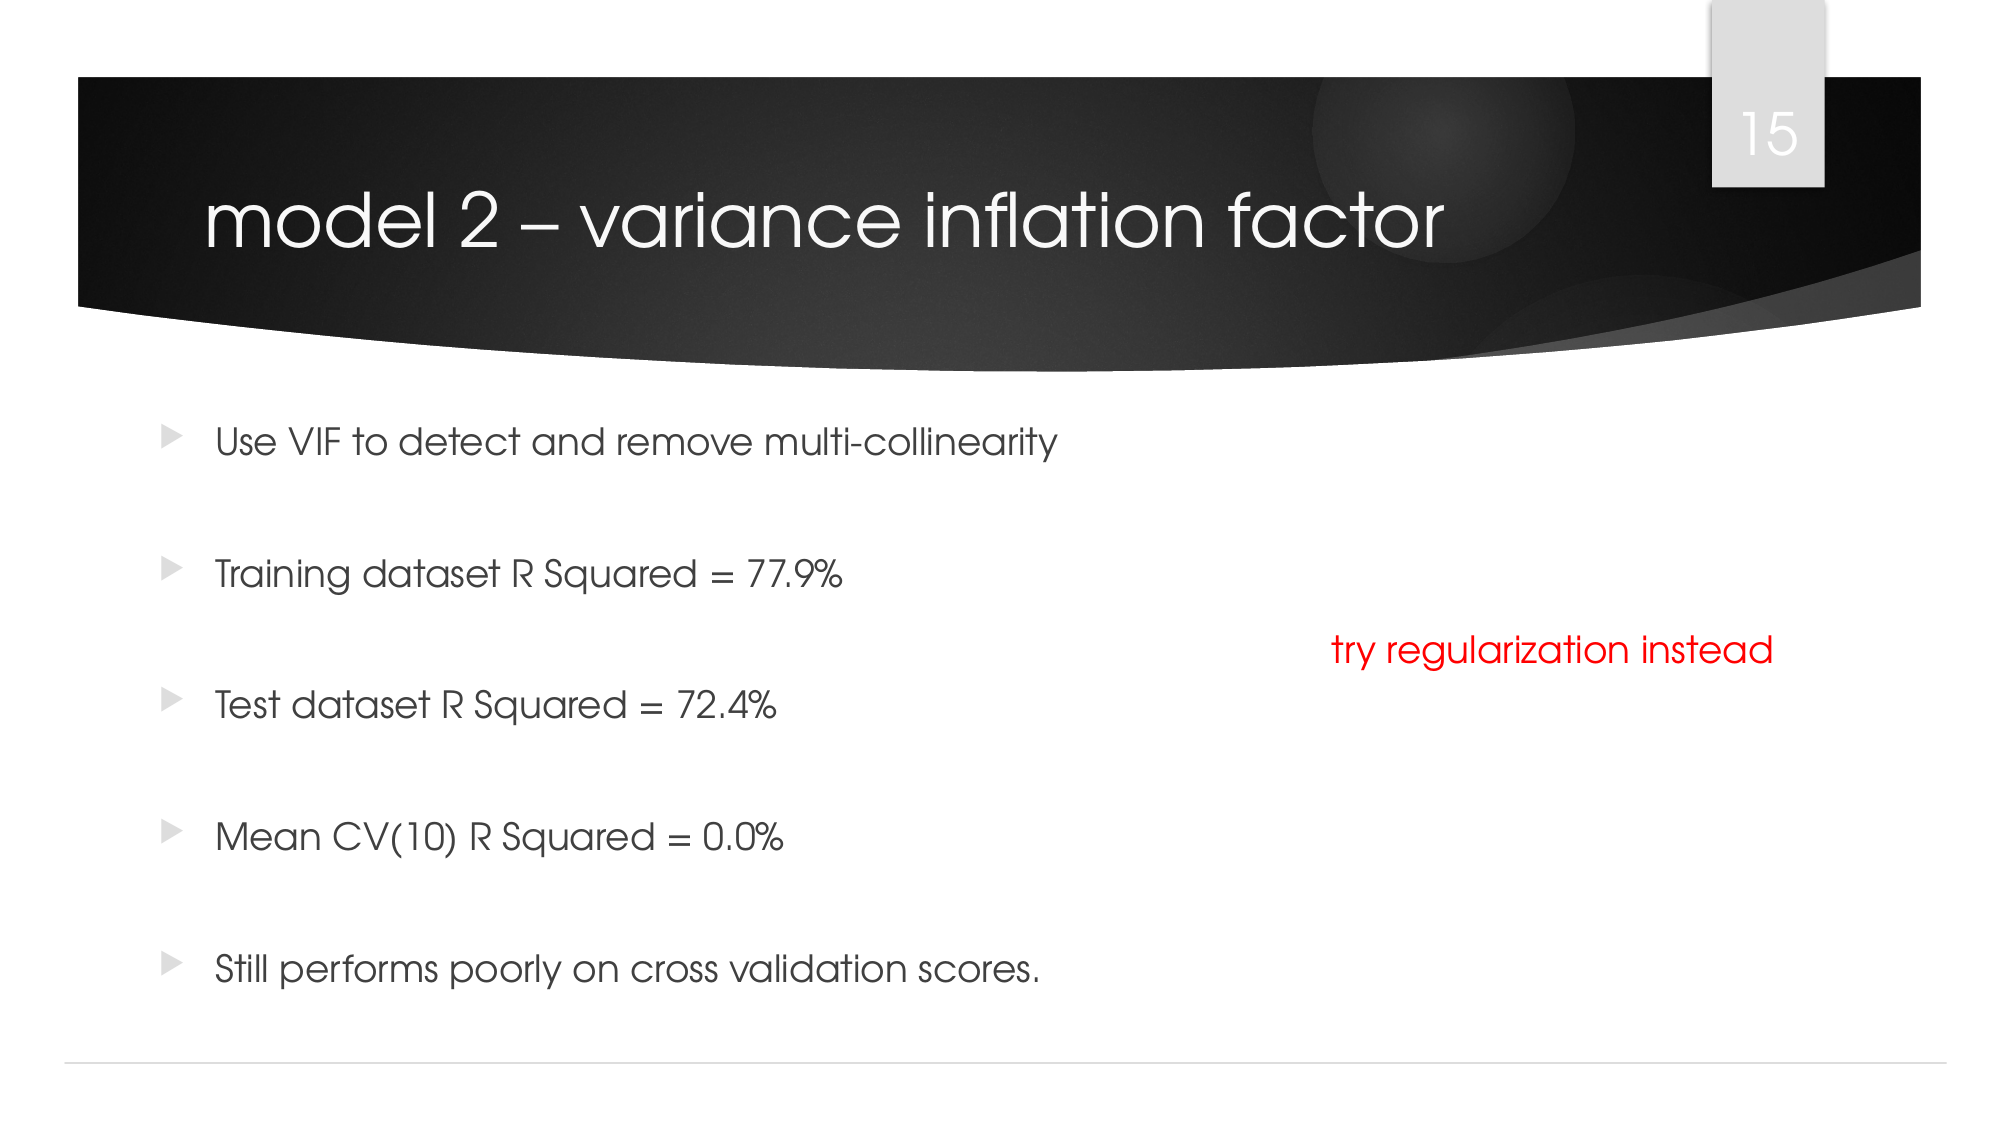

15
# model 2 – variance inflation factor
Use VIF to detect and remove multi-collinearity

Training dataset R Squared = 77.9%

Test dataset R Squared = 72.4%

Mean CV(10) R Squared = 0.0%

Still performs poorly on cross validation scores.

try regularization instead